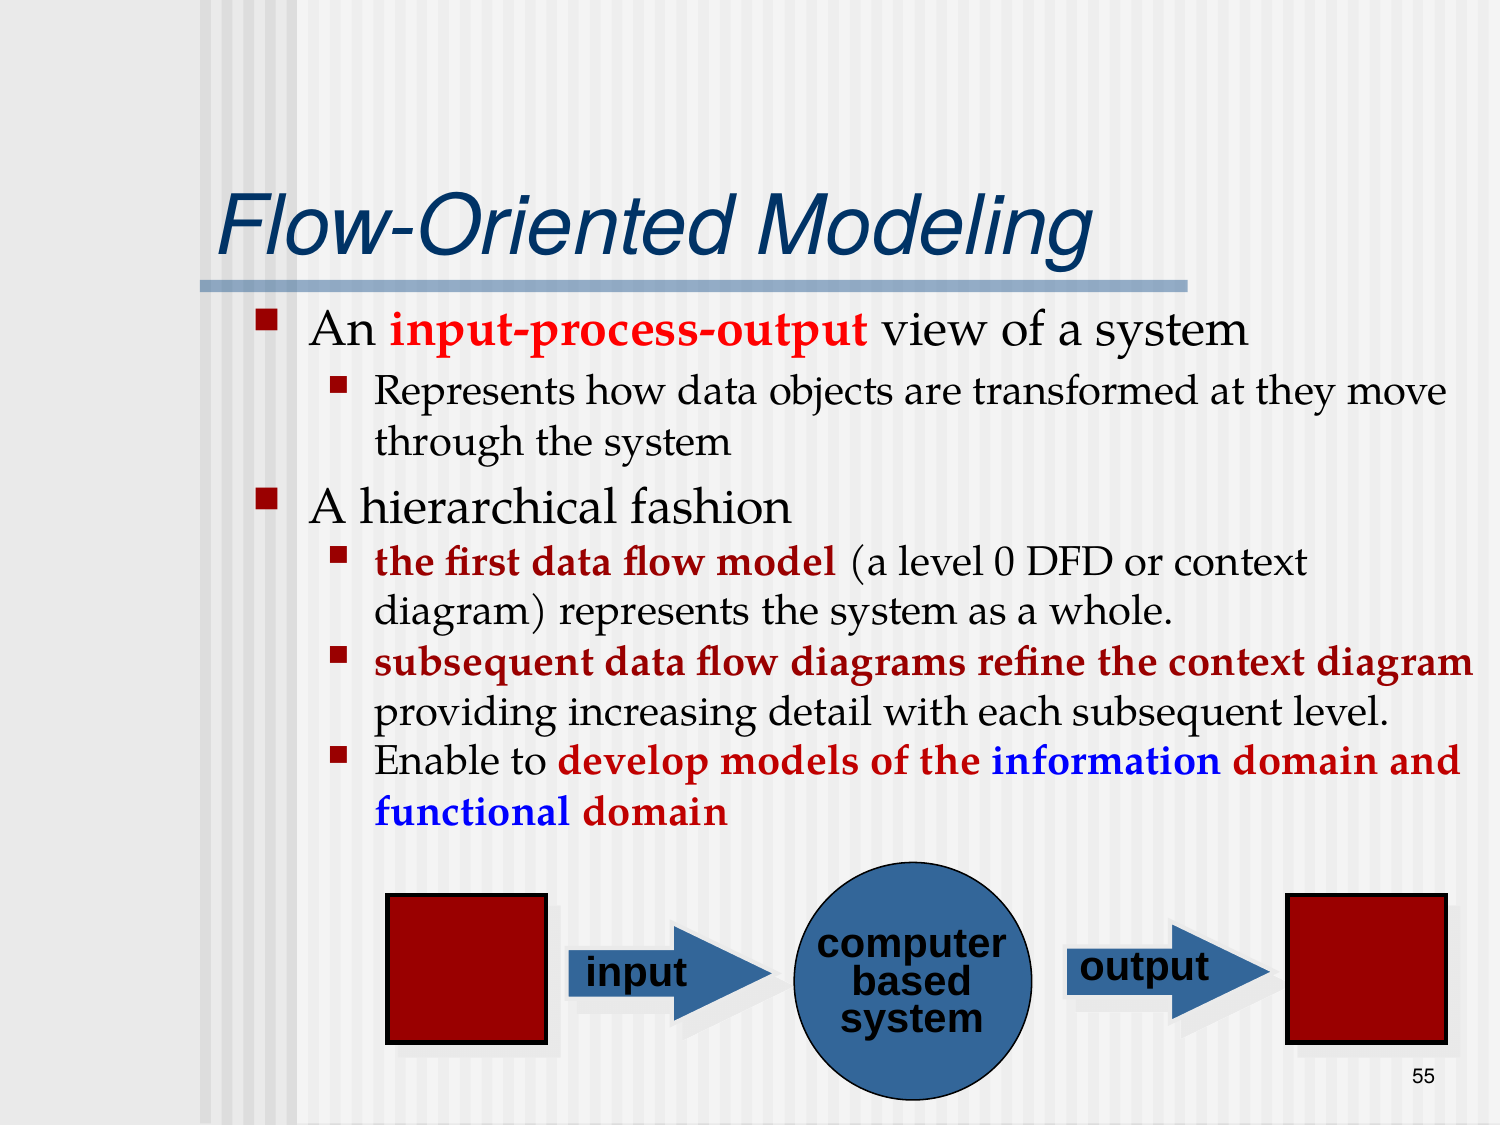

Flow-Oriented Modeling
An input-process-output view of a system
Represents how data objects are transformed at they move through the system
A hierarchical fashion
the first data flow model (a level 0 DFD or context diagram) represents the system as a whole.
subsequent data flow diagrams refine the context diagram providing increasing detail with each subsequent level.
Enable to develop models of the information domain and functional domain

computer
based
system

output
input
55